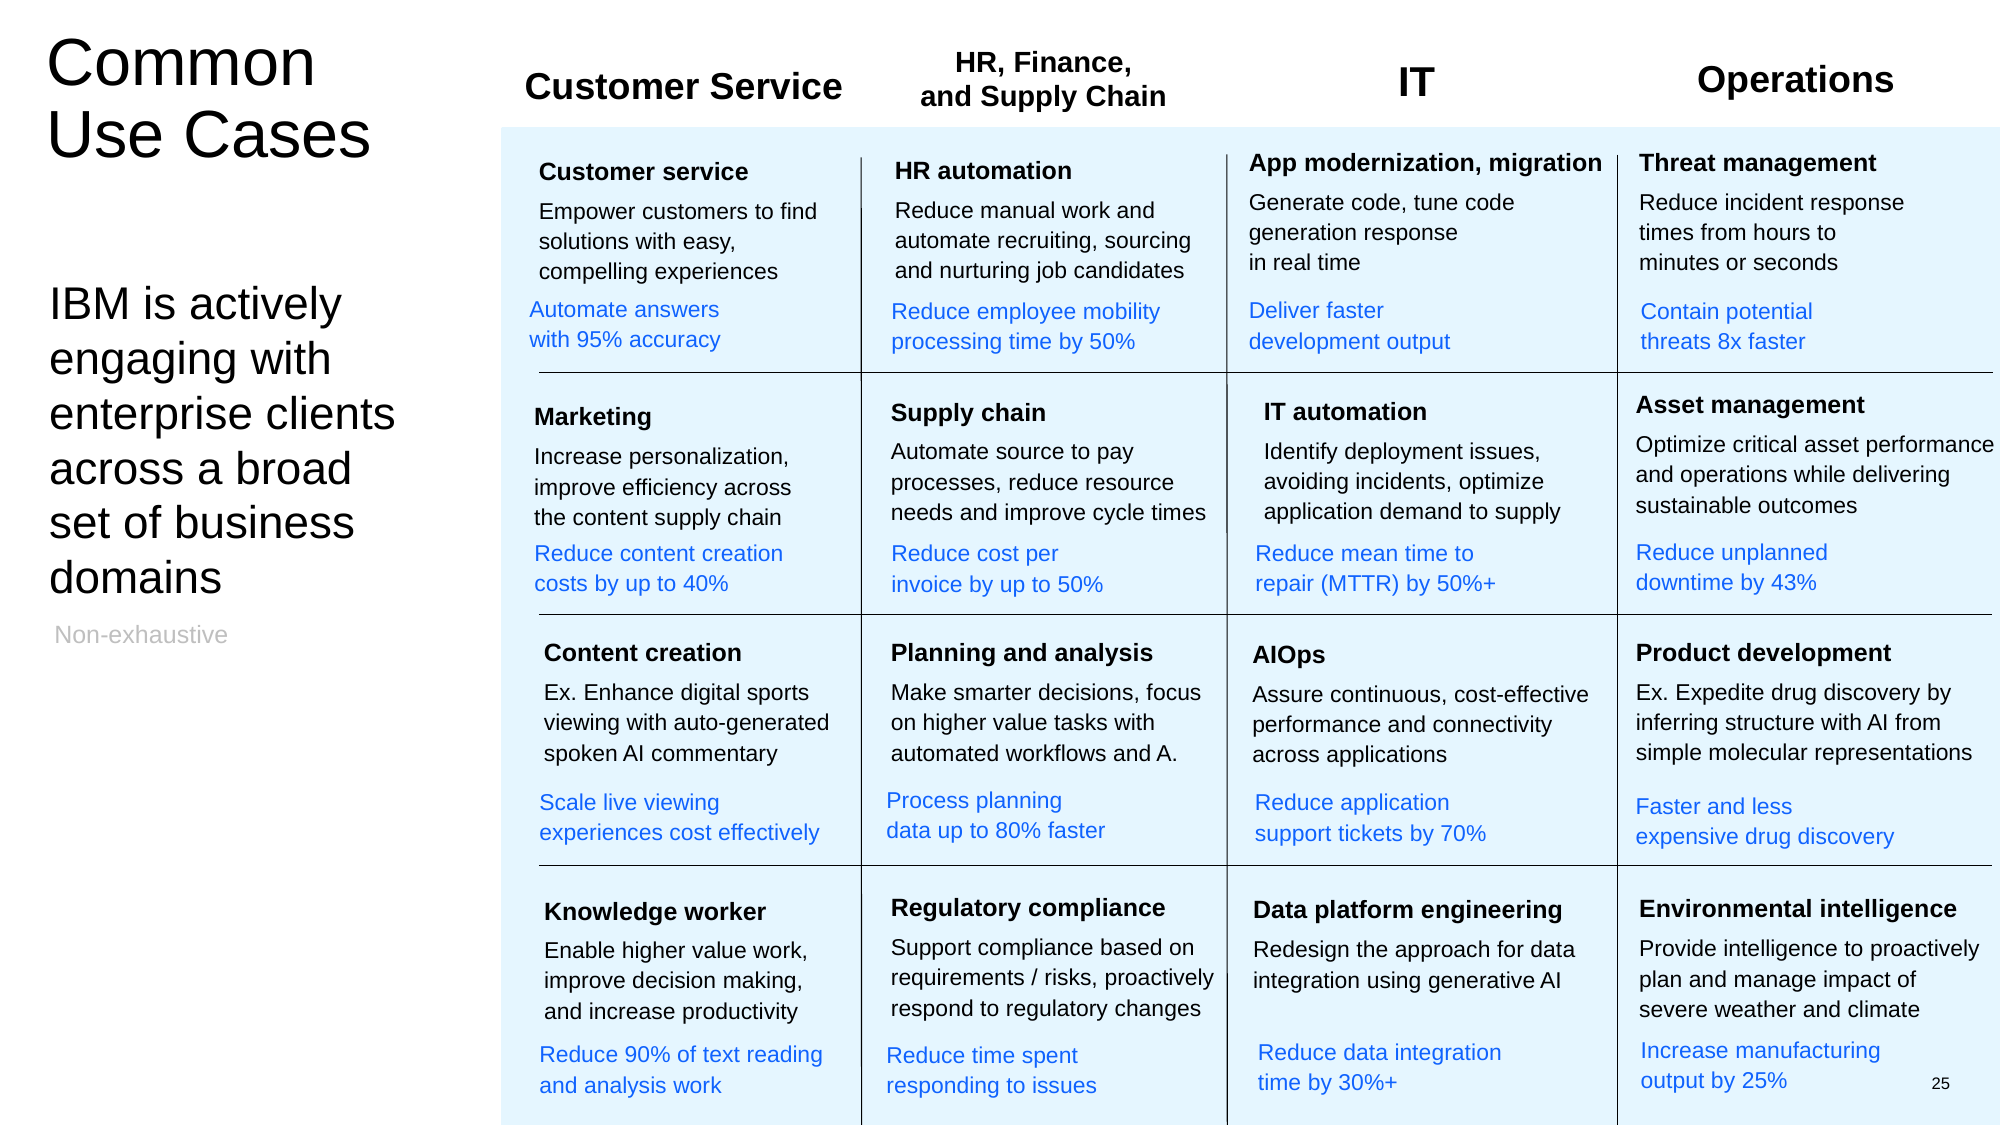

Common
Use Cases
HR, Finance, 
and Supply Chain
IT
Operations
Customer Service

App modernization, migration
Generate code, tune code generation response
in real time
Threat management
Reduce incident response times from hours to
minutes or seconds
HR automation
Reduce manual work and automate recruiting, sourcing
and nurturing job candidates
Customer service
Empower customers to find solutions with easy, compelling experiences
IBM is actively engaging with enterprise clients across a broad
set of business domains
Automate answers
with 95% accuracy
Deliver faster
development output
Reduce employee mobility processing time by 50%
Contain potential
threats 8x faster
IT automation
Identify deployment issues,
avoiding incidents, optimize application demand to supply
Asset management
Optimize critical asset performance and operations while delivering sustainable outcomes
Supply chain
Automate source to pay processes, reduce resource needs and improve cycle times
Marketing
Increase personalization, improve efficiency across
the content supply chain
Reduce unplanned
downtime by 43%
Reduce content creation costs by up to 40%
Reduce cost per
invoice by up to 50%
Reduce mean time to
repair (MTTR) by 50%+
Non-exhaustive
Content creation
Ex. Enhance digital sports viewing with auto-generated spoken AI commentary
Product development
Ex. Expedite drug discovery by inferring structure with AI from simple molecular representations
Planning and analysis
Make smarter decisions, focus on higher value tasks with automated workflows and A.
AIOps
Assure continuous, cost-effective performance and connectivity across applications
Process planning data up to 80% faster
Scale live viewing experiences cost effectively
Reduce application
support tickets by 70%
Faster and less
expensive drug discovery
Knowledge worker
Enable higher value work,
improve decision making,
and increase productivity
Regulatory compliance
Support compliance based on requirements / risks, proactively respond to regulatory changes
Environmental intelligence
Provide intelligence to proactively plan and manage impact of severe weather and climate
Data platform engineering
Redesign the approach for data integration using generative AI
Increase manufacturing
output by 25%
Reduce data integration
time by 30%+
Reduce 90% of text reading and analysis work
Reduce time spent
responding to issues
25